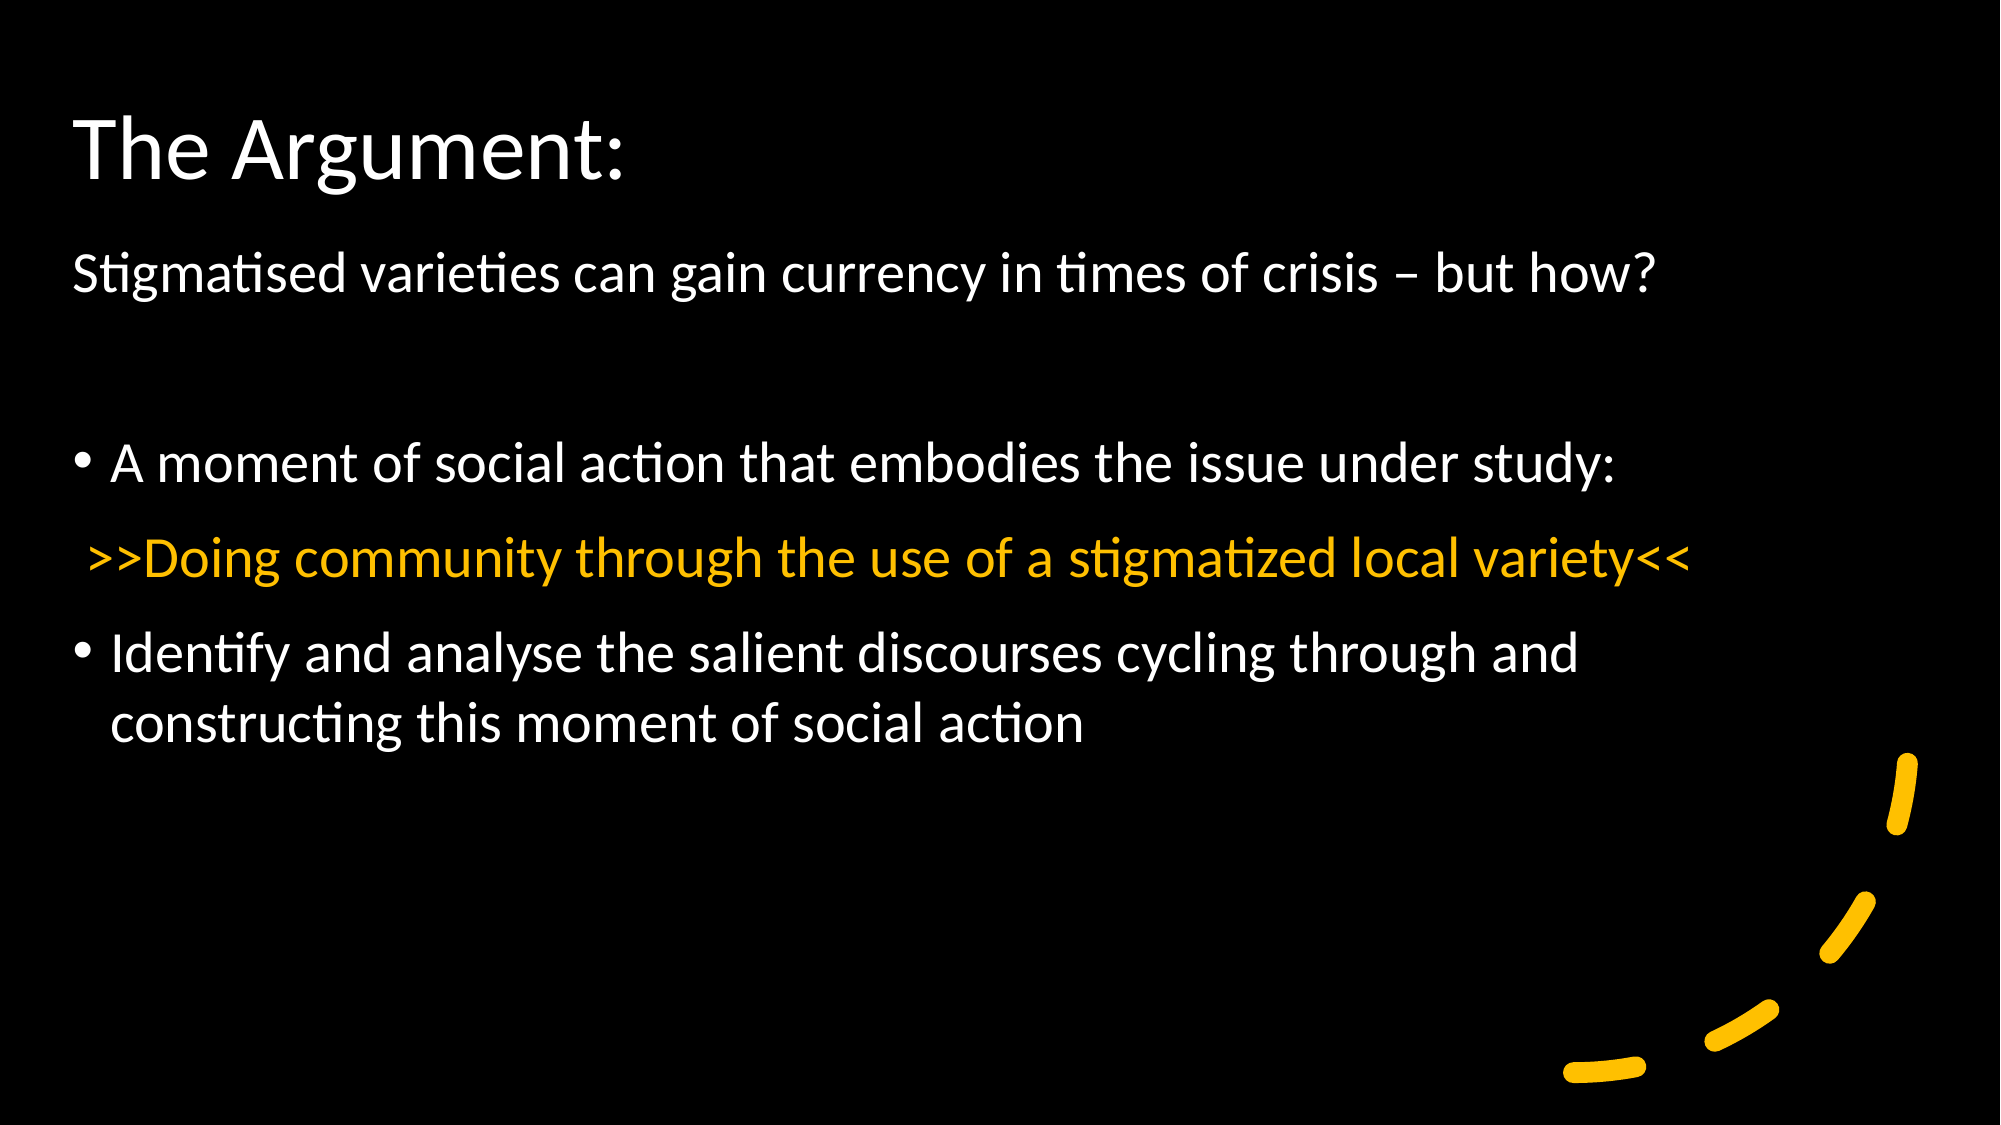

# The Argument:
Stigmatised varieties can gain currency in times of crisis – but how?

A moment of social action that embodies the issue under study:
 >>Doing community through the use of a stigmatized local variety<<
Identify and analyse the salient discourses cycling through and constructing this moment of social action